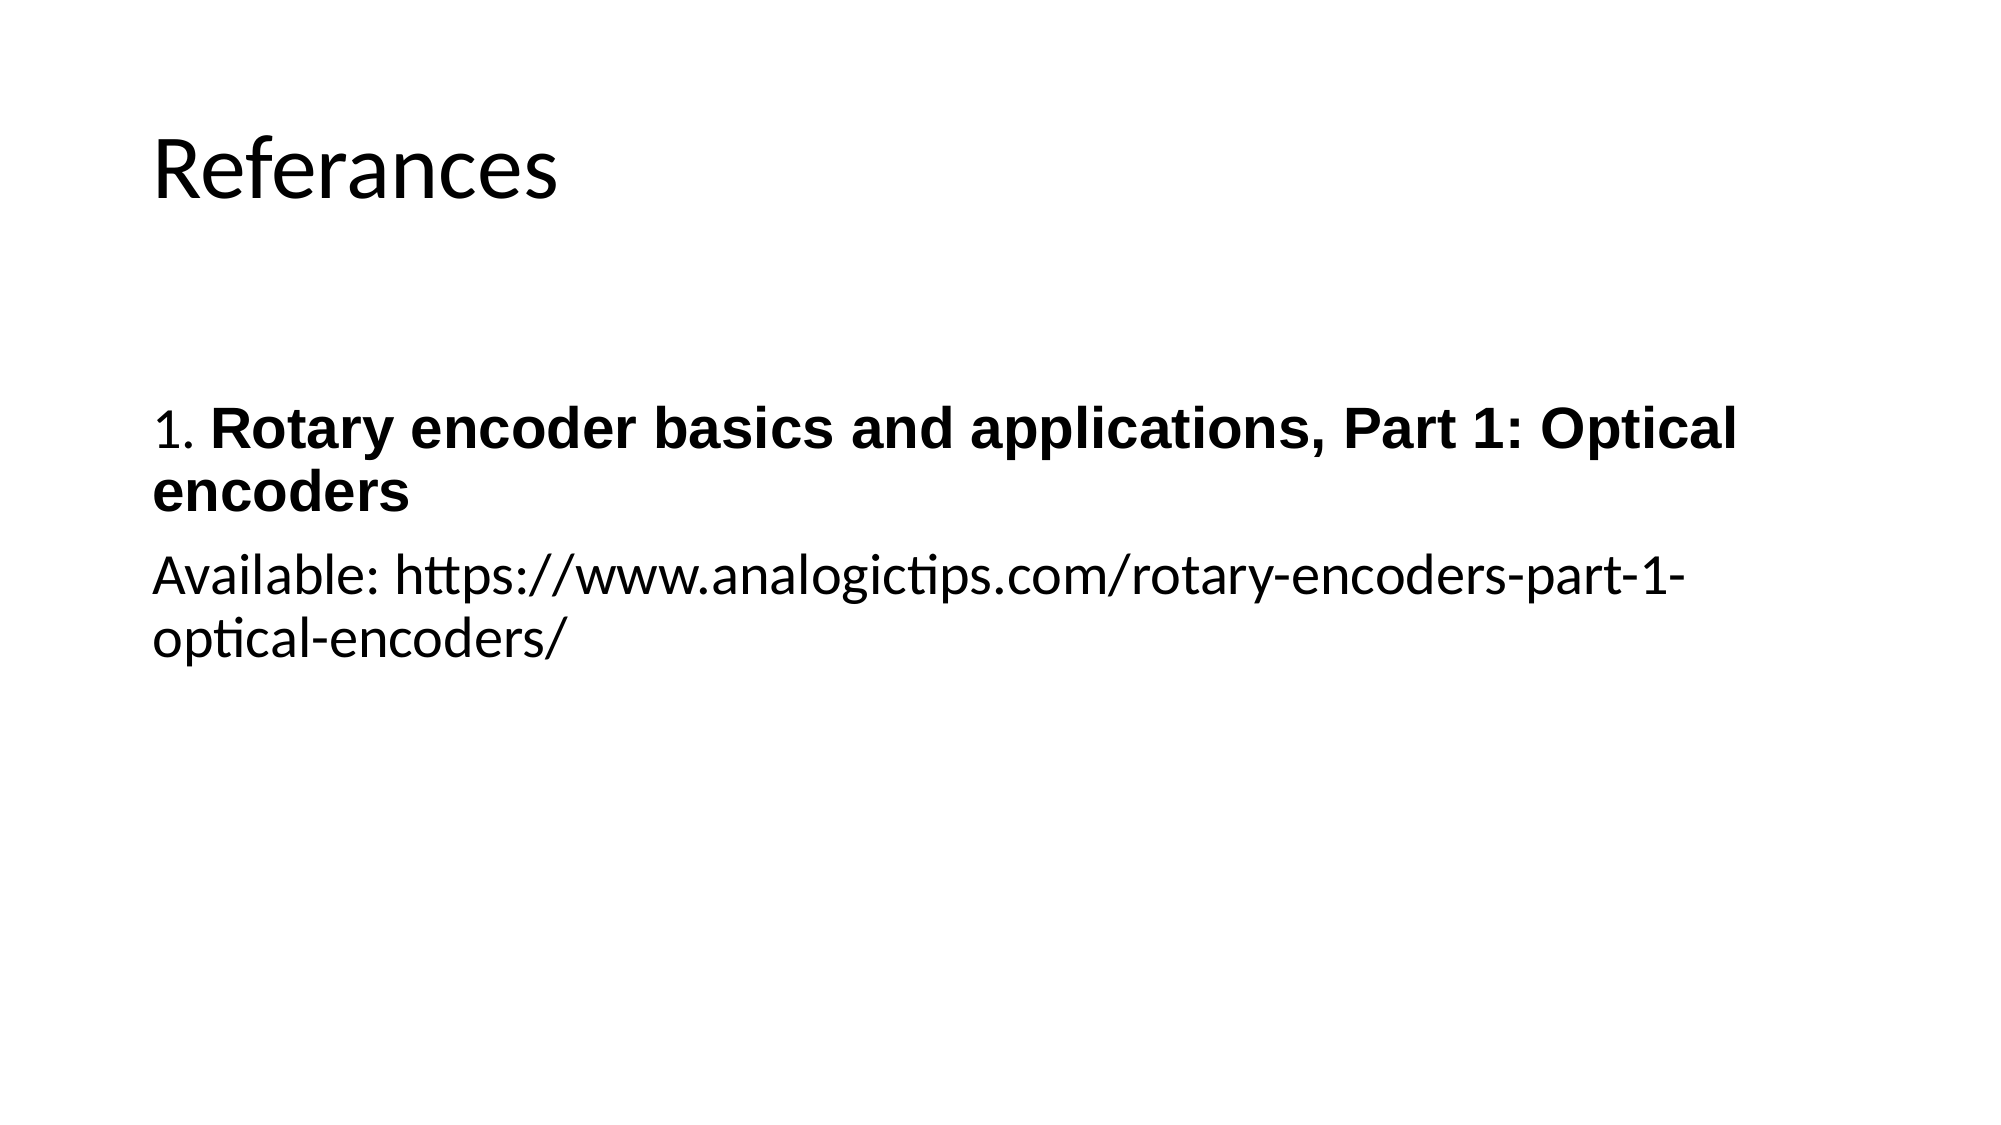

# Referances

1. Rotary encoder basics and applications, Part 1: Optical encoders
Available: https://www.analogictips.com/rotary-encoders-part-1-optical-encoders/